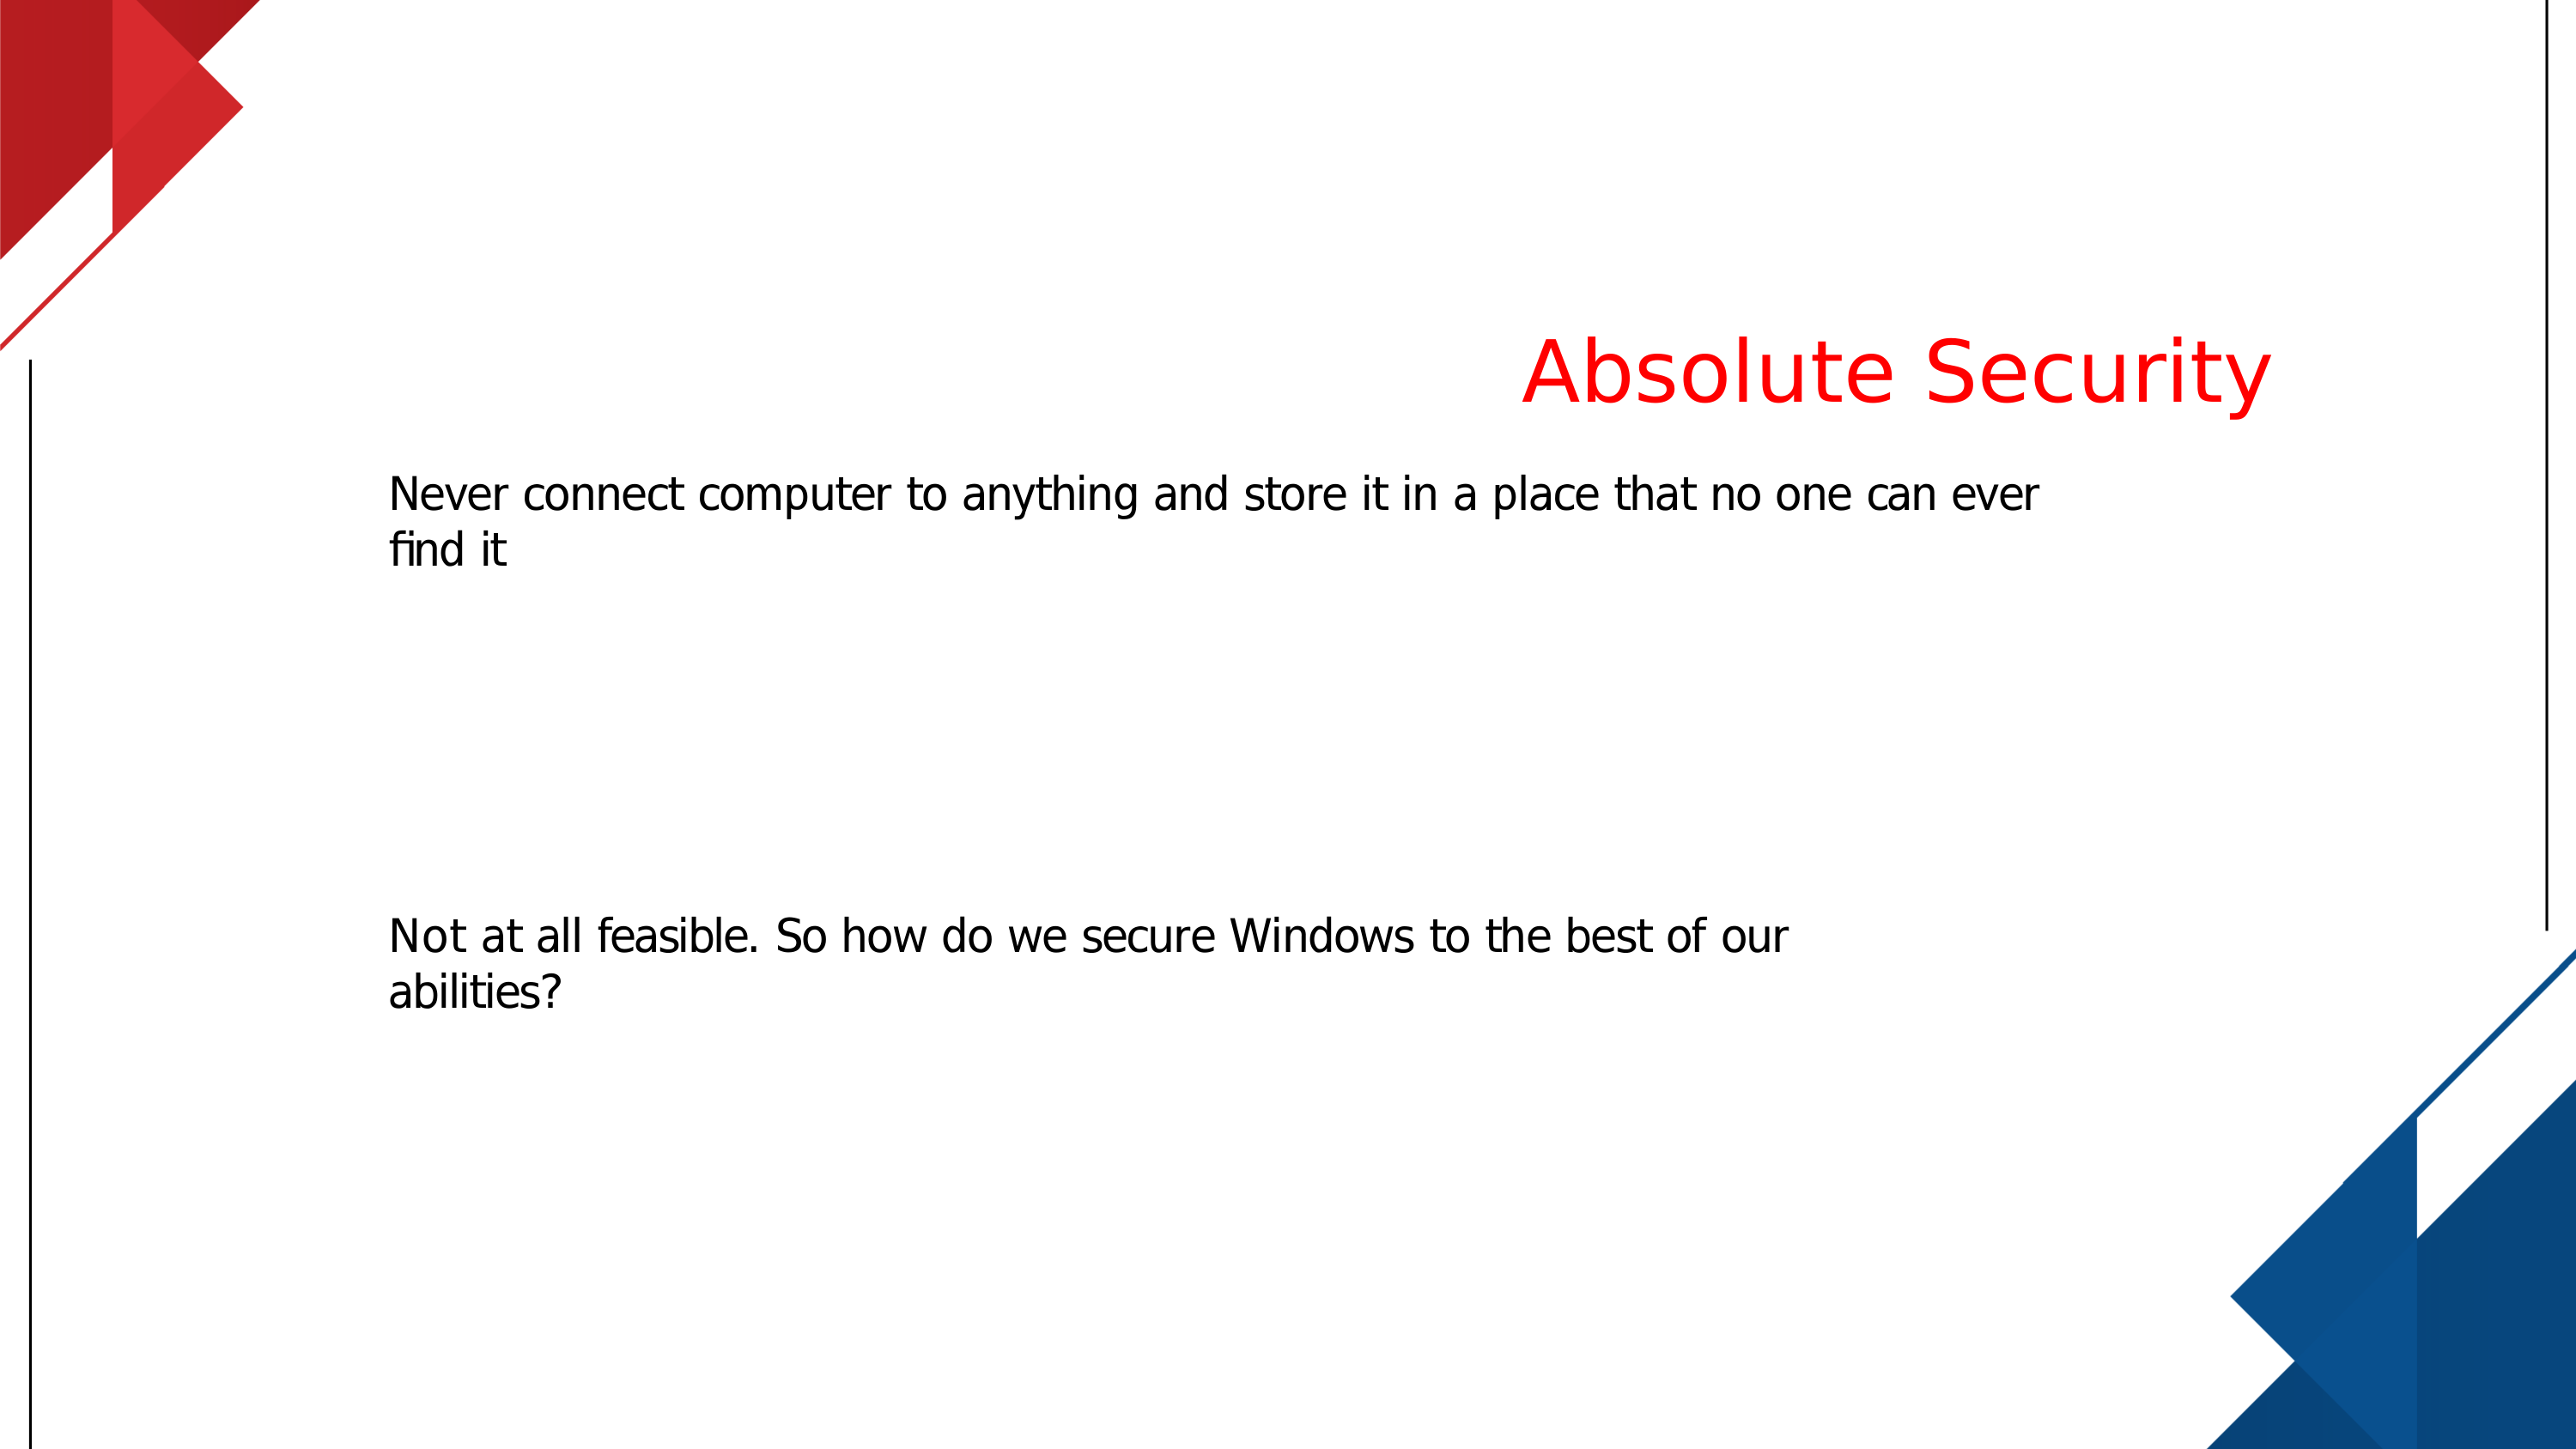

# Absolute Security
Never connect computer to anything and store it in a place that no one can ever find it
Not at all feasible. So how do we secure Windows to the best of our abilities?